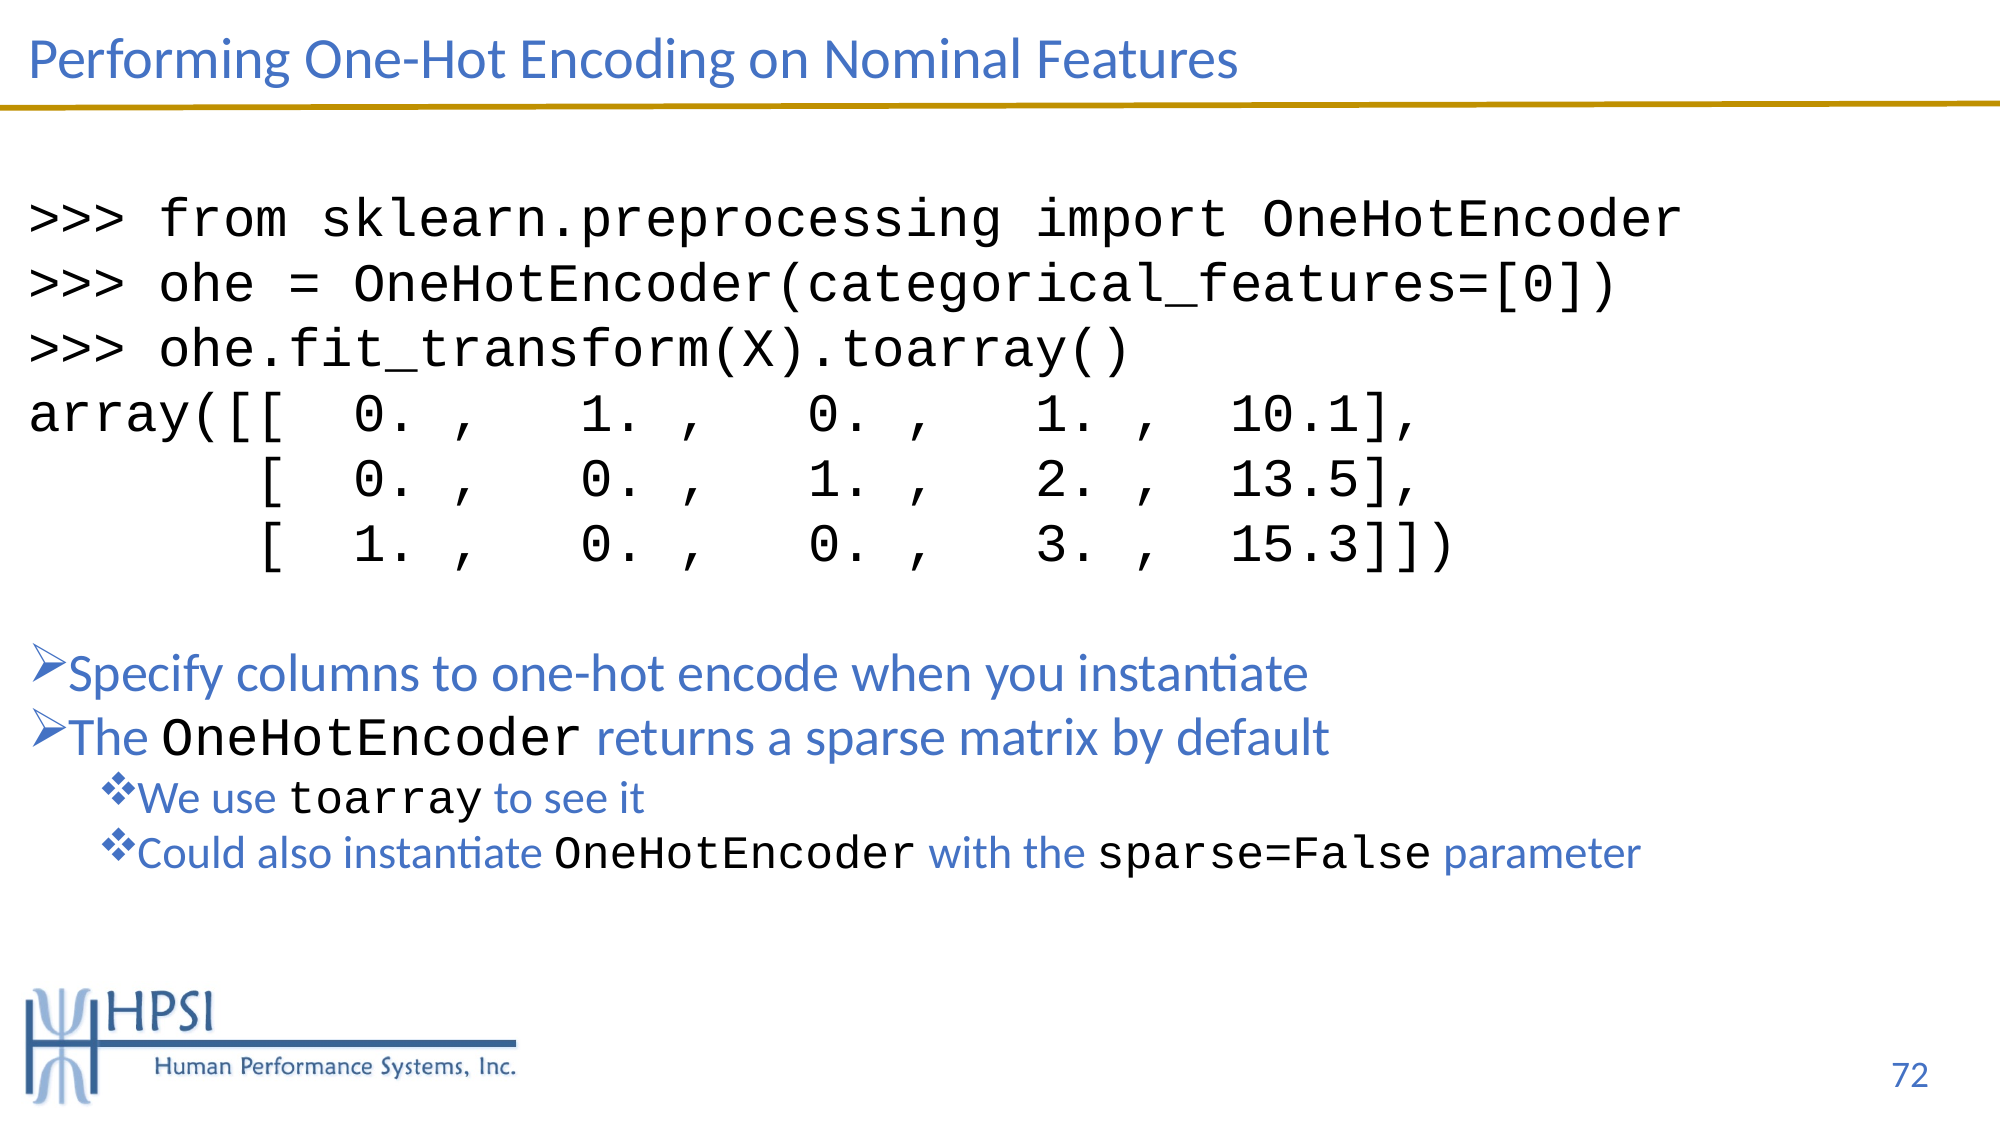

# Performing One-Hot Encoding on Nominal Features
>>> from sklearn.preprocessing import OneHotEncoder
>>> ohe = OneHotEncoder(categorical_features=[0])
>>> ohe.fit_transform(X).toarray()
array([[  0. ,   1. ,   0. ,   1. ,  10.1],
       [  0. ,   0. ,   1. ,   2. ,  13.5],
       [  1. ,   0. ,   0. ,   3. ,  15.3]])

Specify columns to one-hot encode when you instantiate
The OneHotEncoder returns a sparse matrix by default
We use toarray to see it
Could also instantiate OneHotEncoder with the sparse=False parameter
72